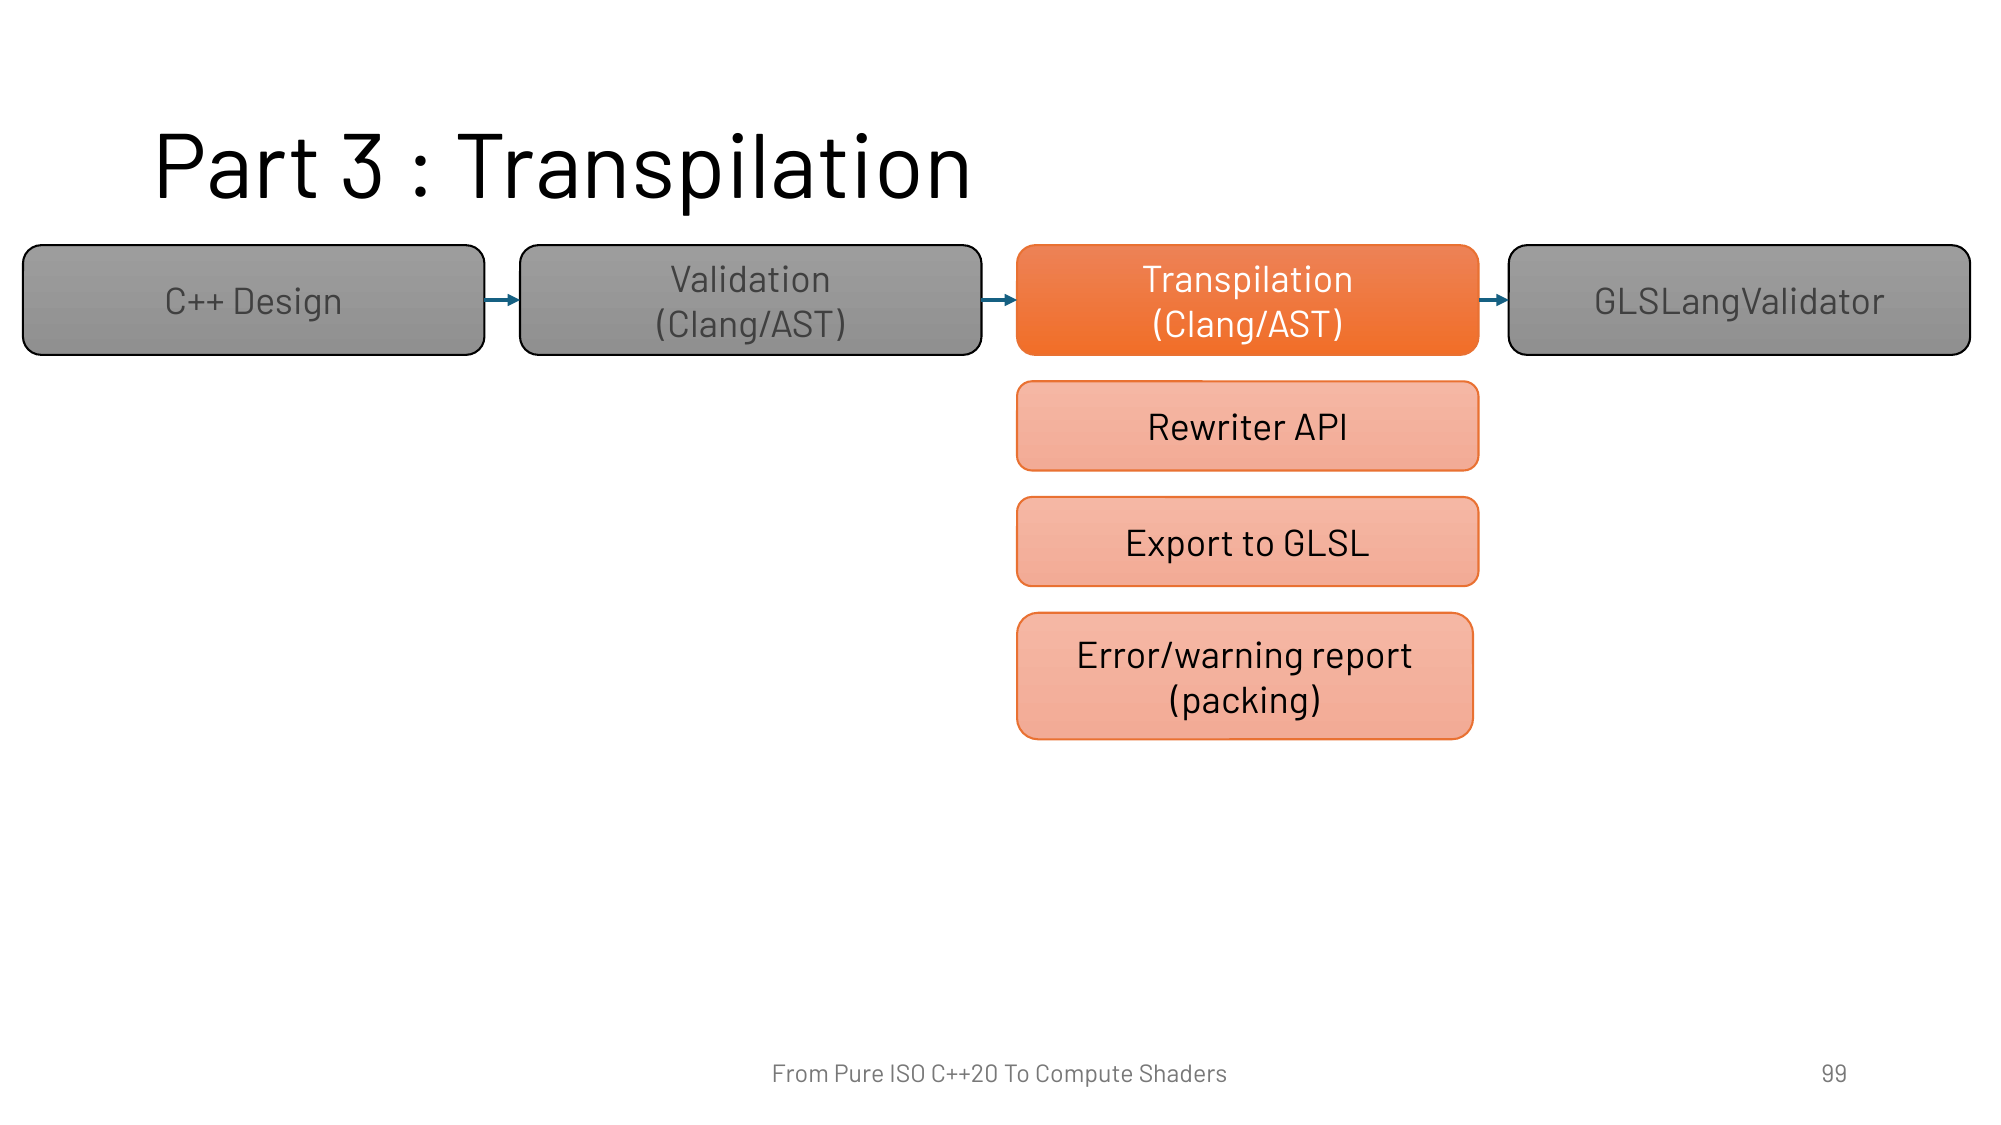

# Part 3 : Transpilation
C++ Design
Validation
(Clang/AST)
Transpilation
(Clang/AST)
GLSLangValidator
Rewriter API
Export to GLSL
Error/warning report
(packing)
From Pure ISO C++20 To Compute Shaders
99